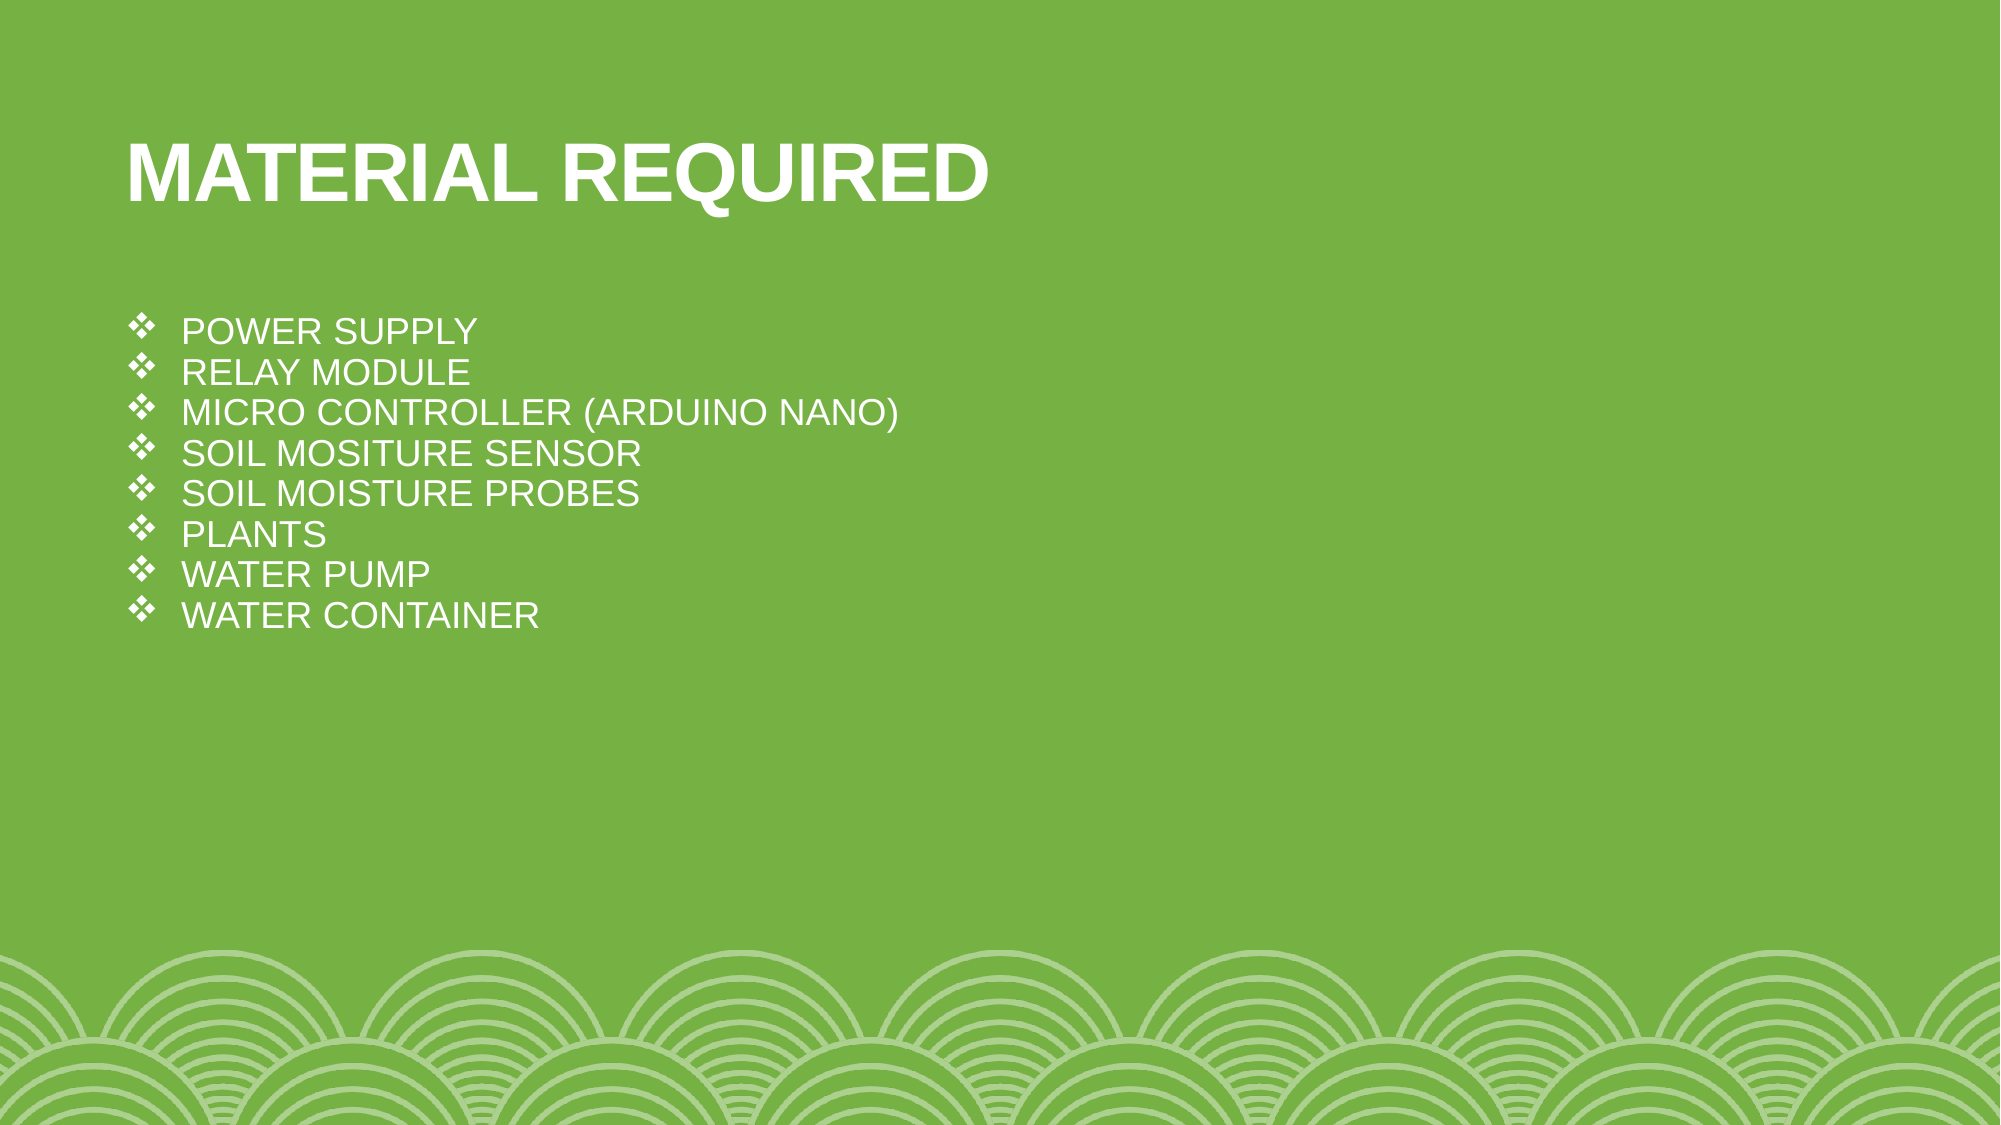

# MATERIAL REQUIRED
POWER SUPPLY
RELAY MODULE
MICRO CONTROLLER (ARDUINO NANO)
SOIL MOSITURE SENSOR
SOIL MOISTURE PROBES
PLANTS
WATER PUMP
WATER CONTAINER